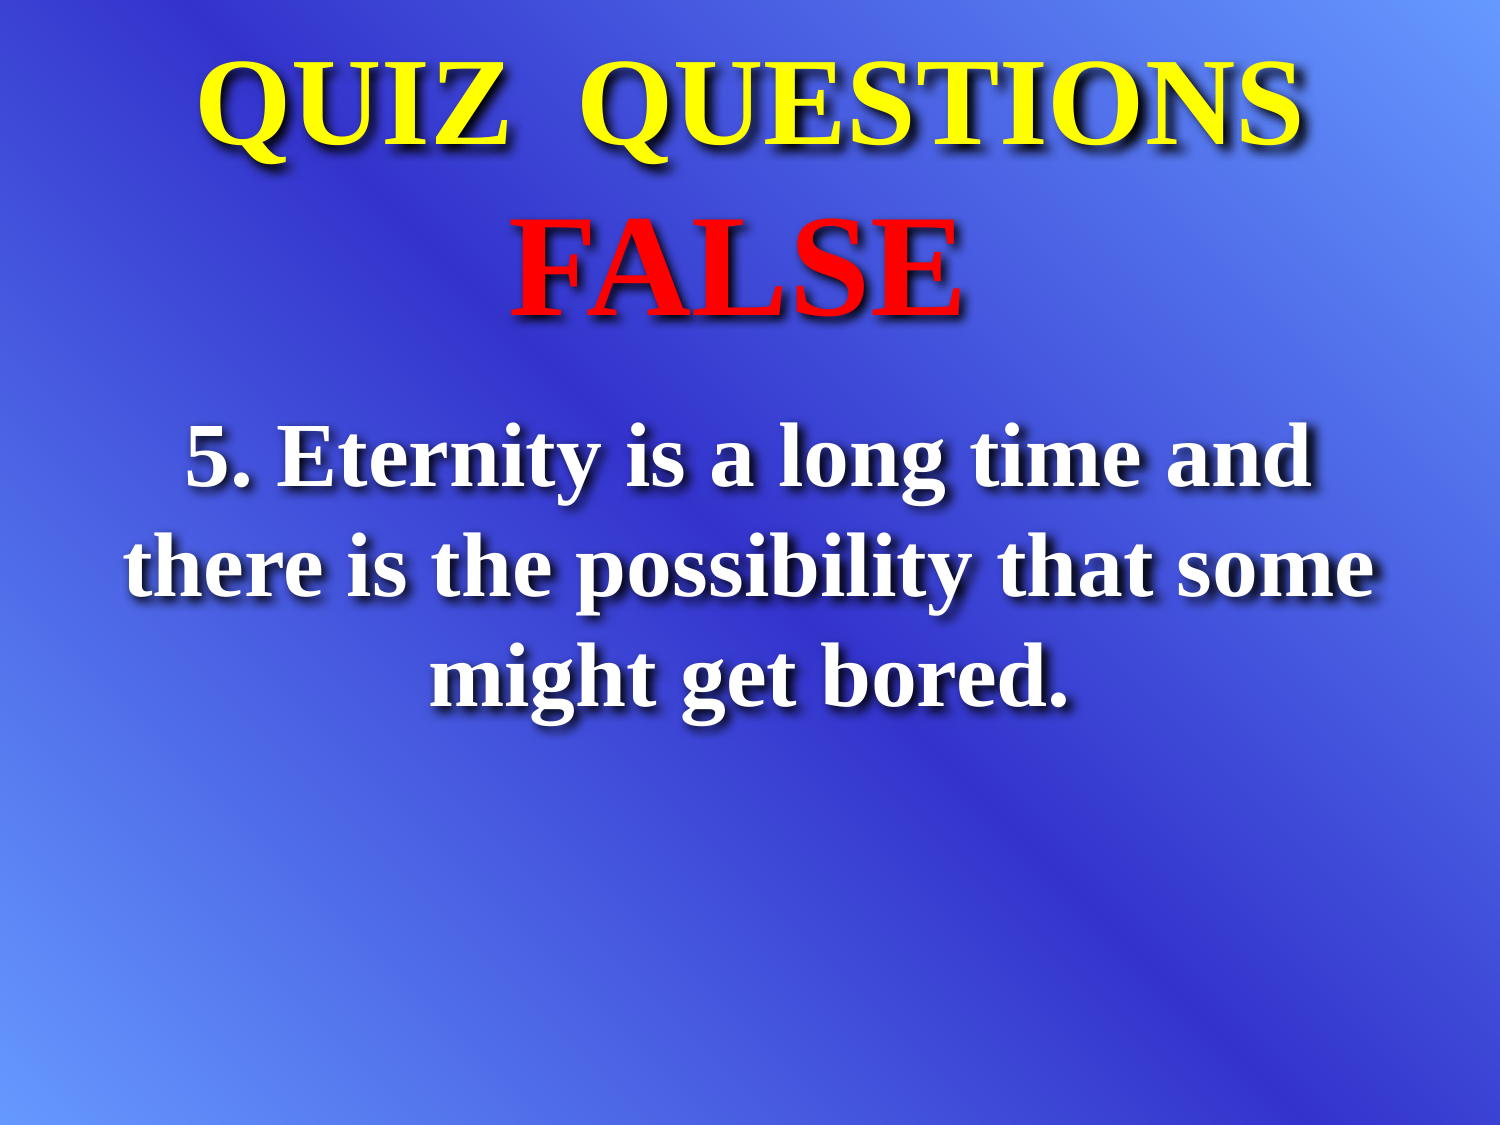

QUIZ  QUESTIONS
FALSE
5. Eternity is a long time and there is the possibility that some might get bored.